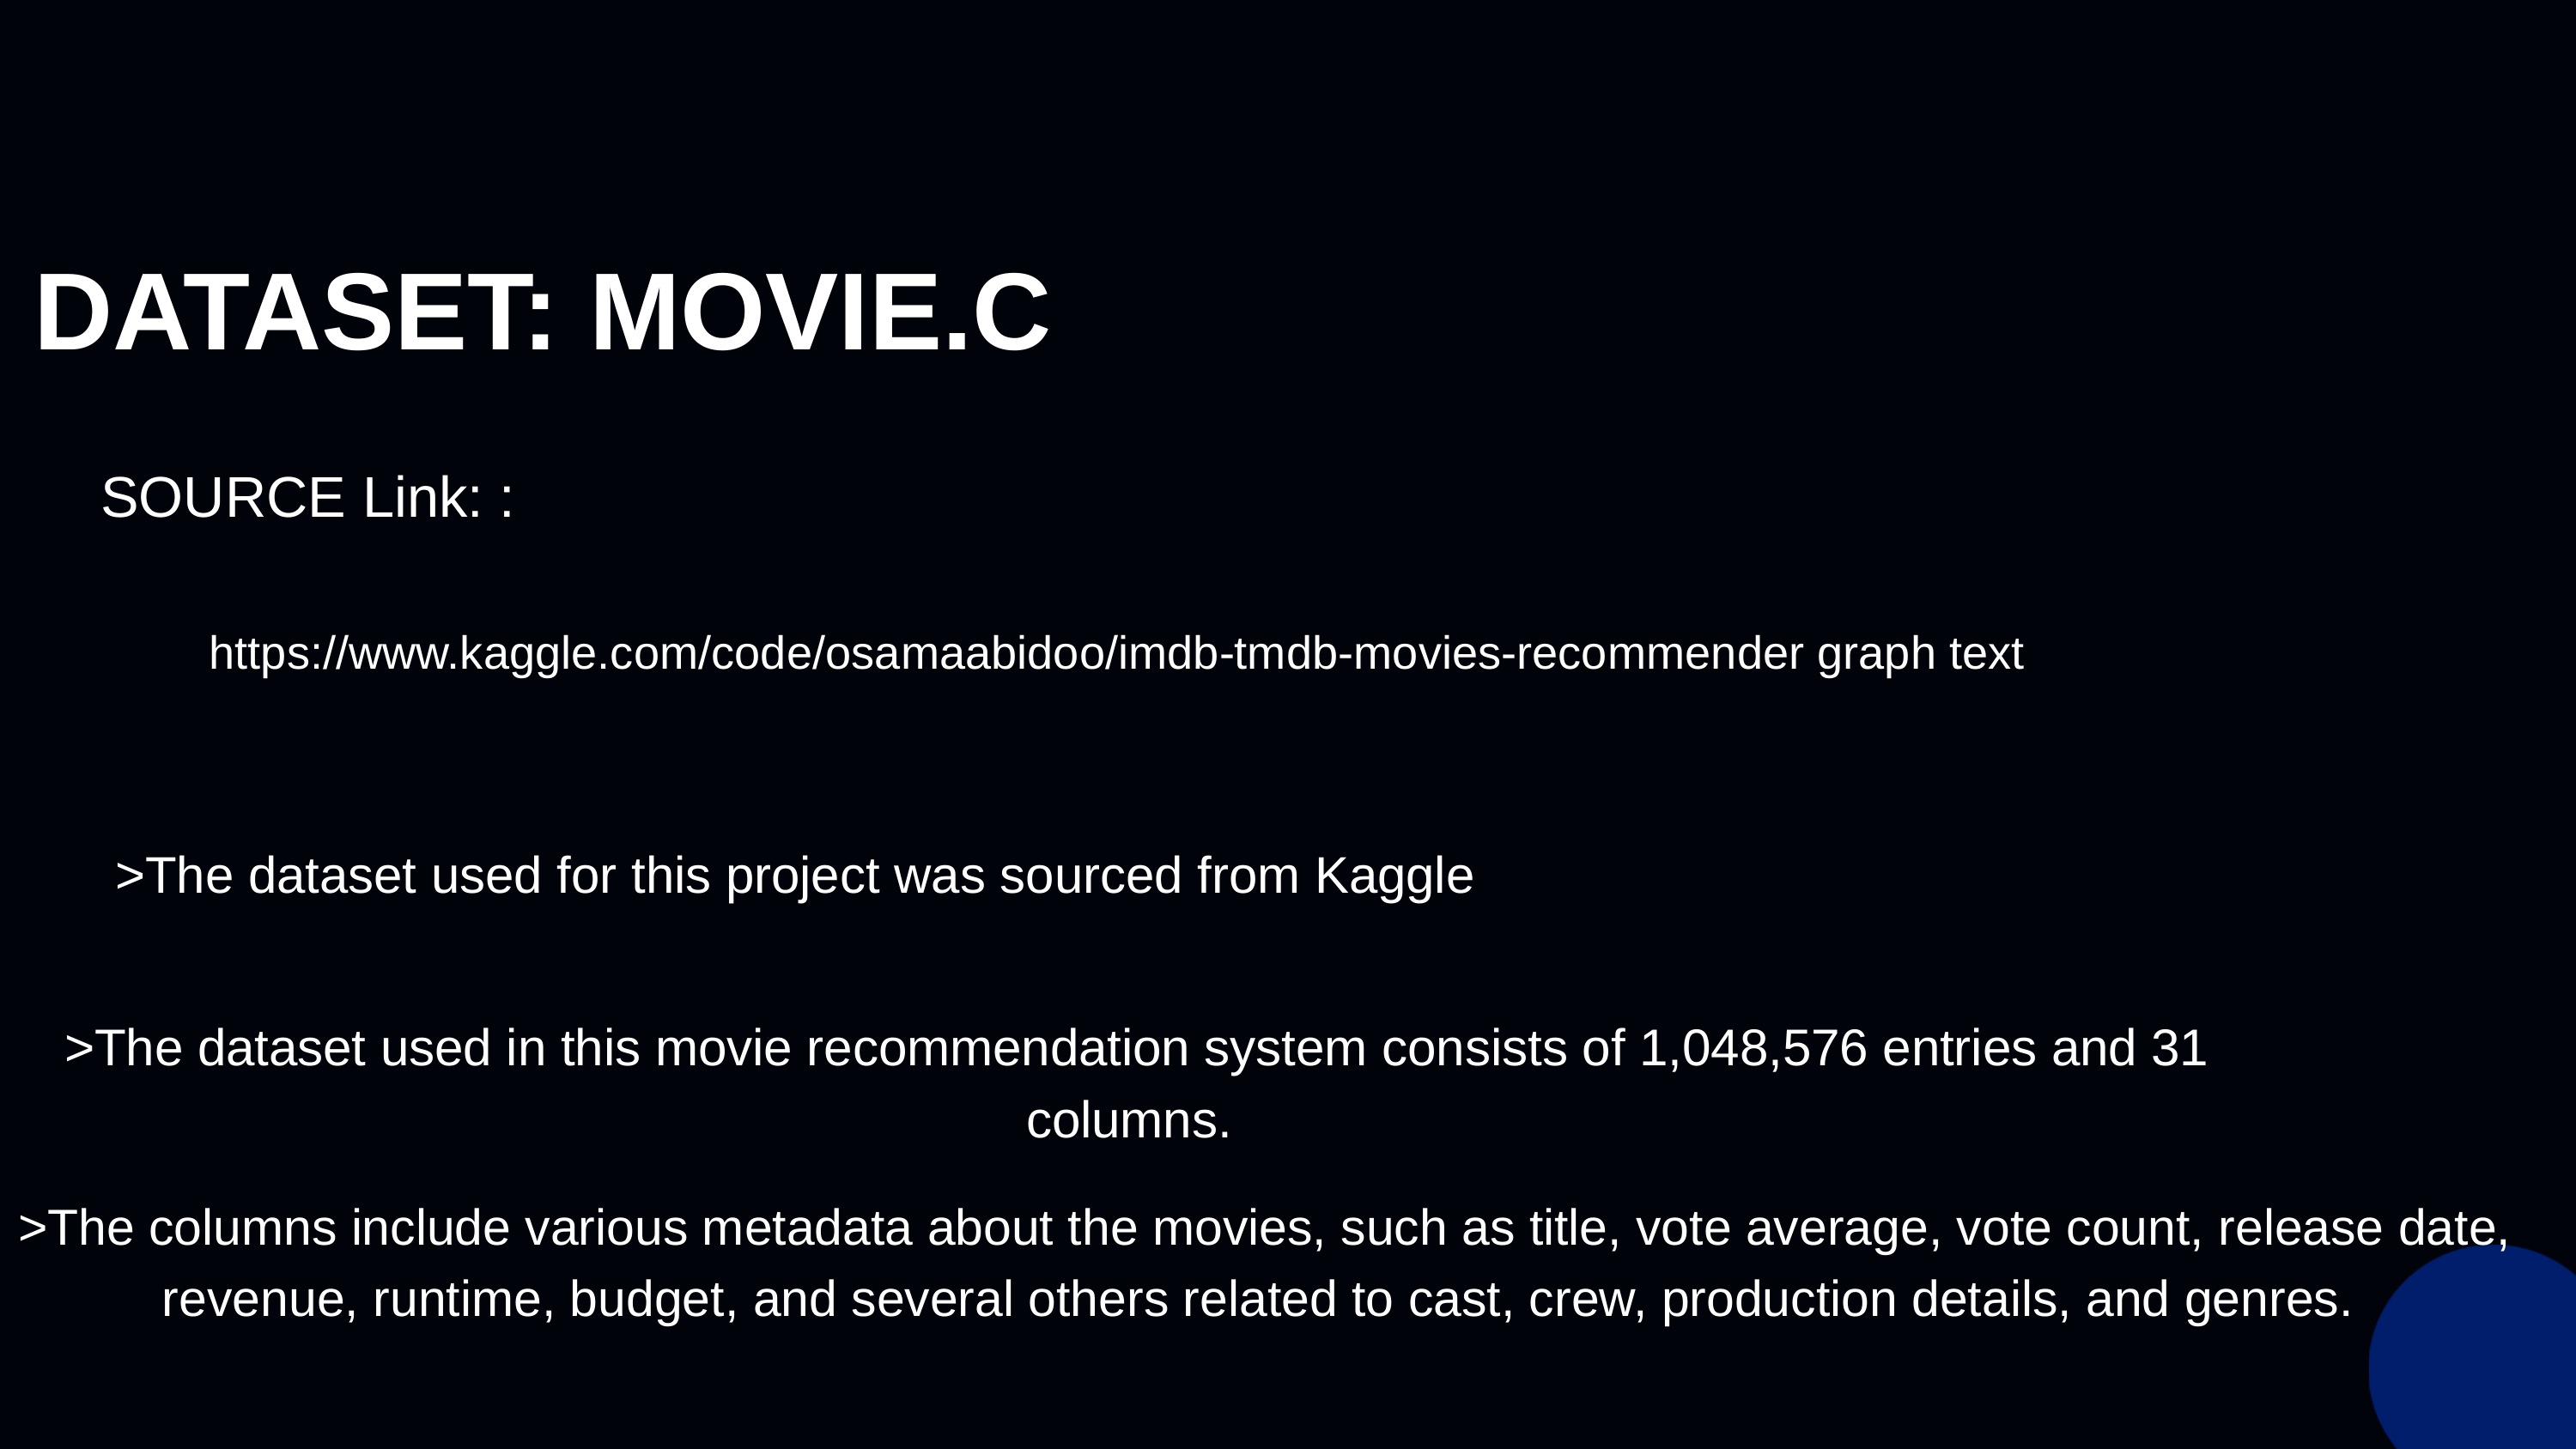

DATASET: MOVIE.C
SOURCE Link: :

https://www.kaggle.com/code/osamaabidoo/imdb-tmdb-movies-recommender graph text
>The dataset used for this project was sourced from Kaggle
>The dataset used in this movie recommendation system consists of 1,048,576 entries and 31 columns.

>The columns include various metadata about the movies, such as title, vote average, vote count, release date, revenue, runtime, budget, and several others related to cast, crew, production details, and genres.